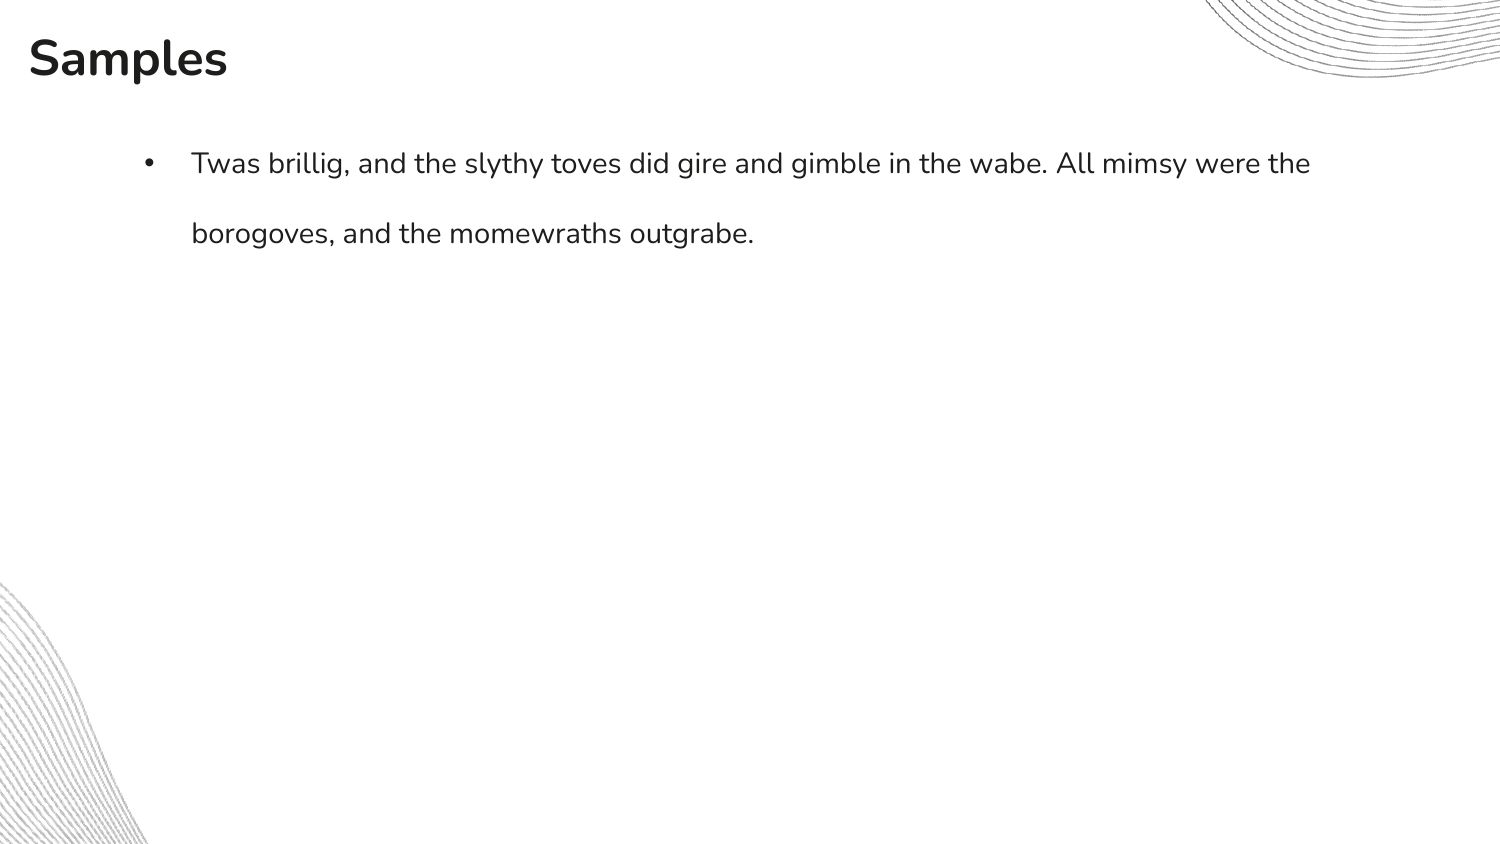

Samples
Twas brillig, and the slythy toves did gire and gimble in the wabe. All mimsy were the borogoves, and the momewraths outgrabe.